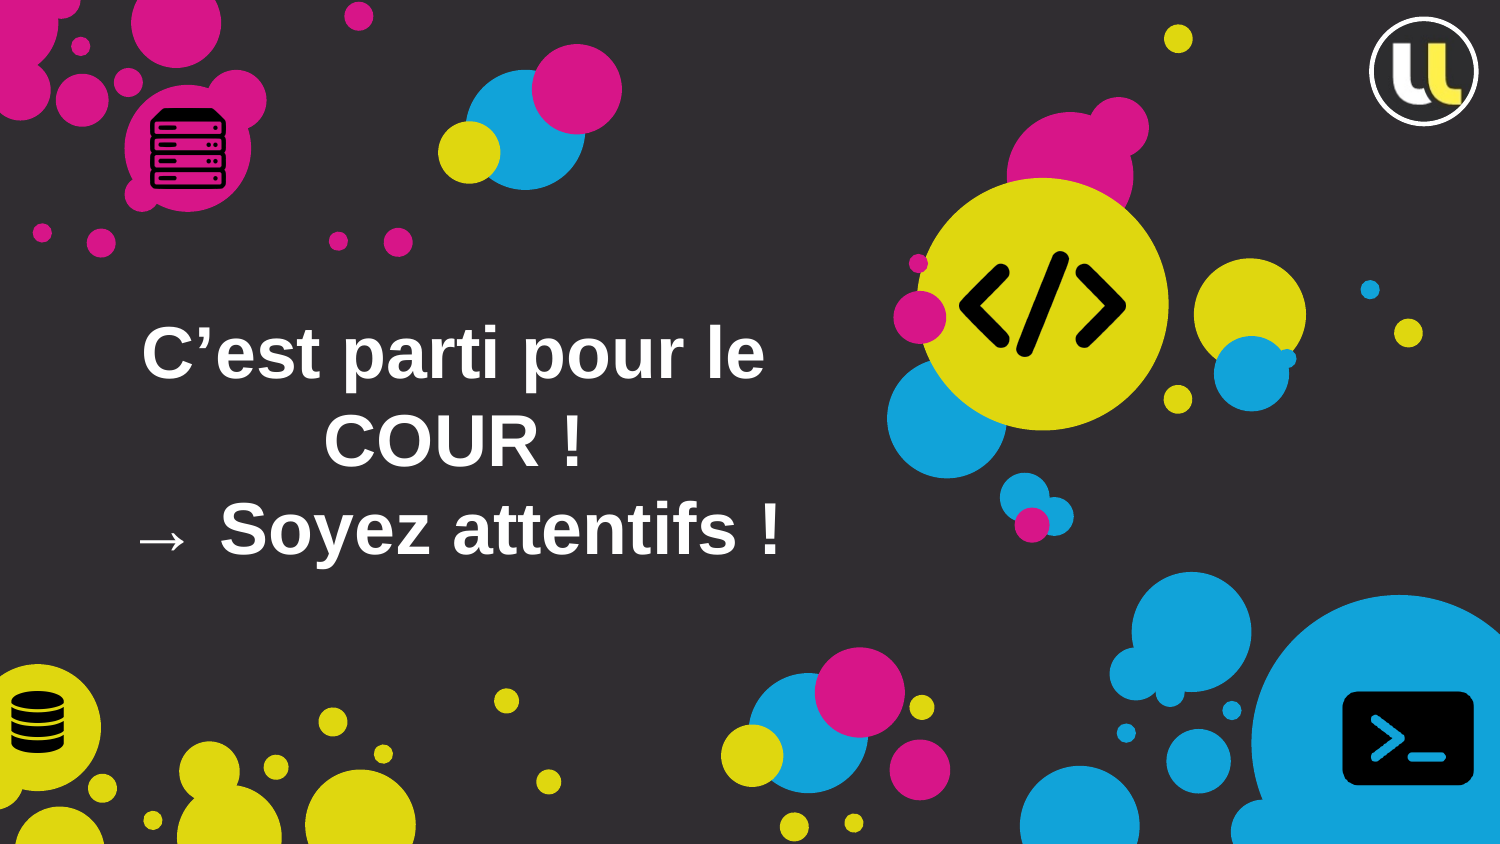

# C’est parti pour le
COUR !
→ Soyez attentifs !